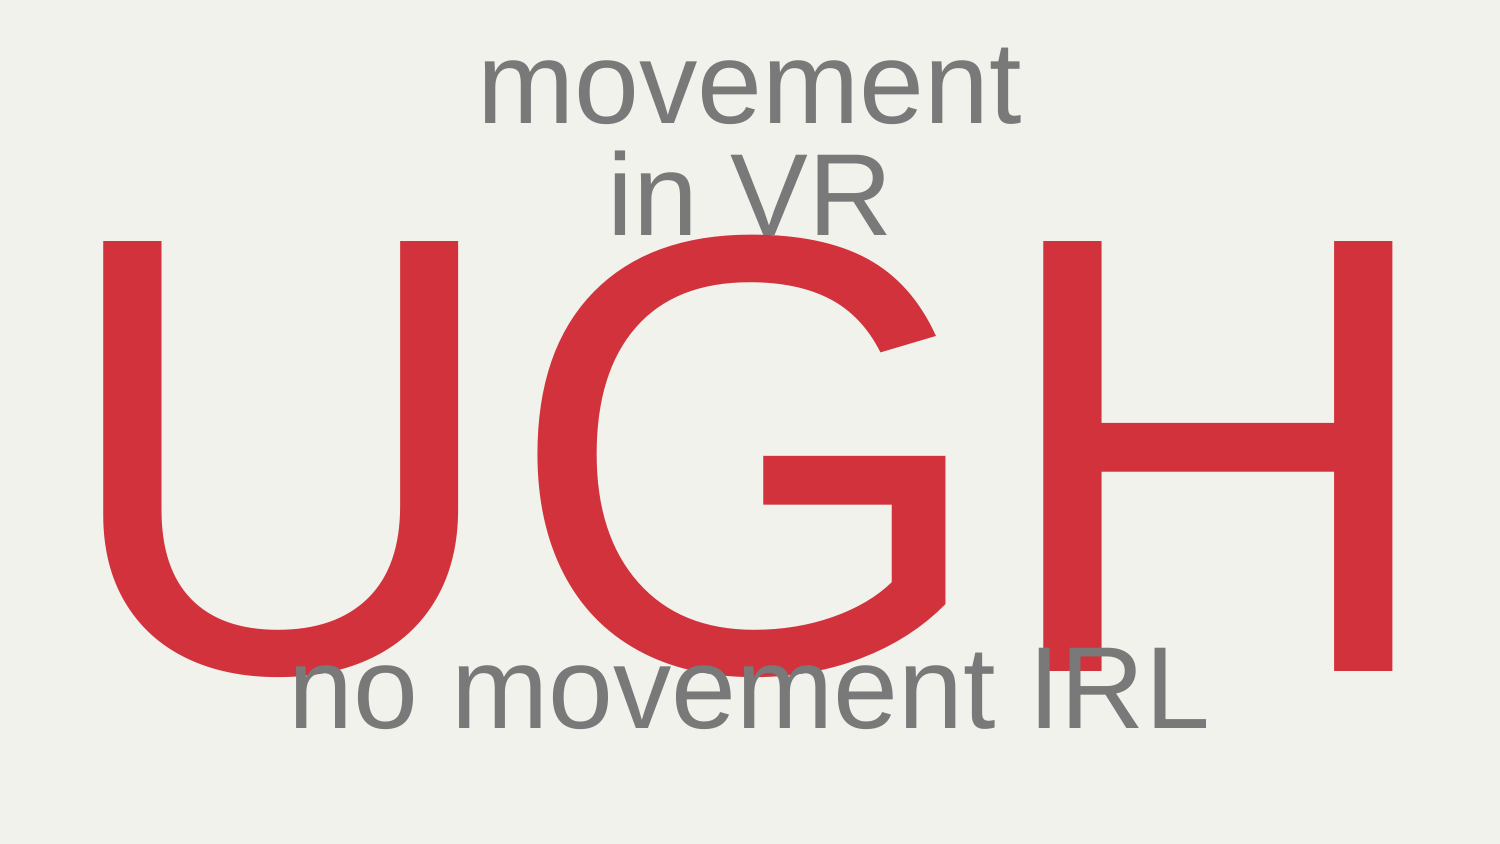

UGH
movement in VR
no movement IRL